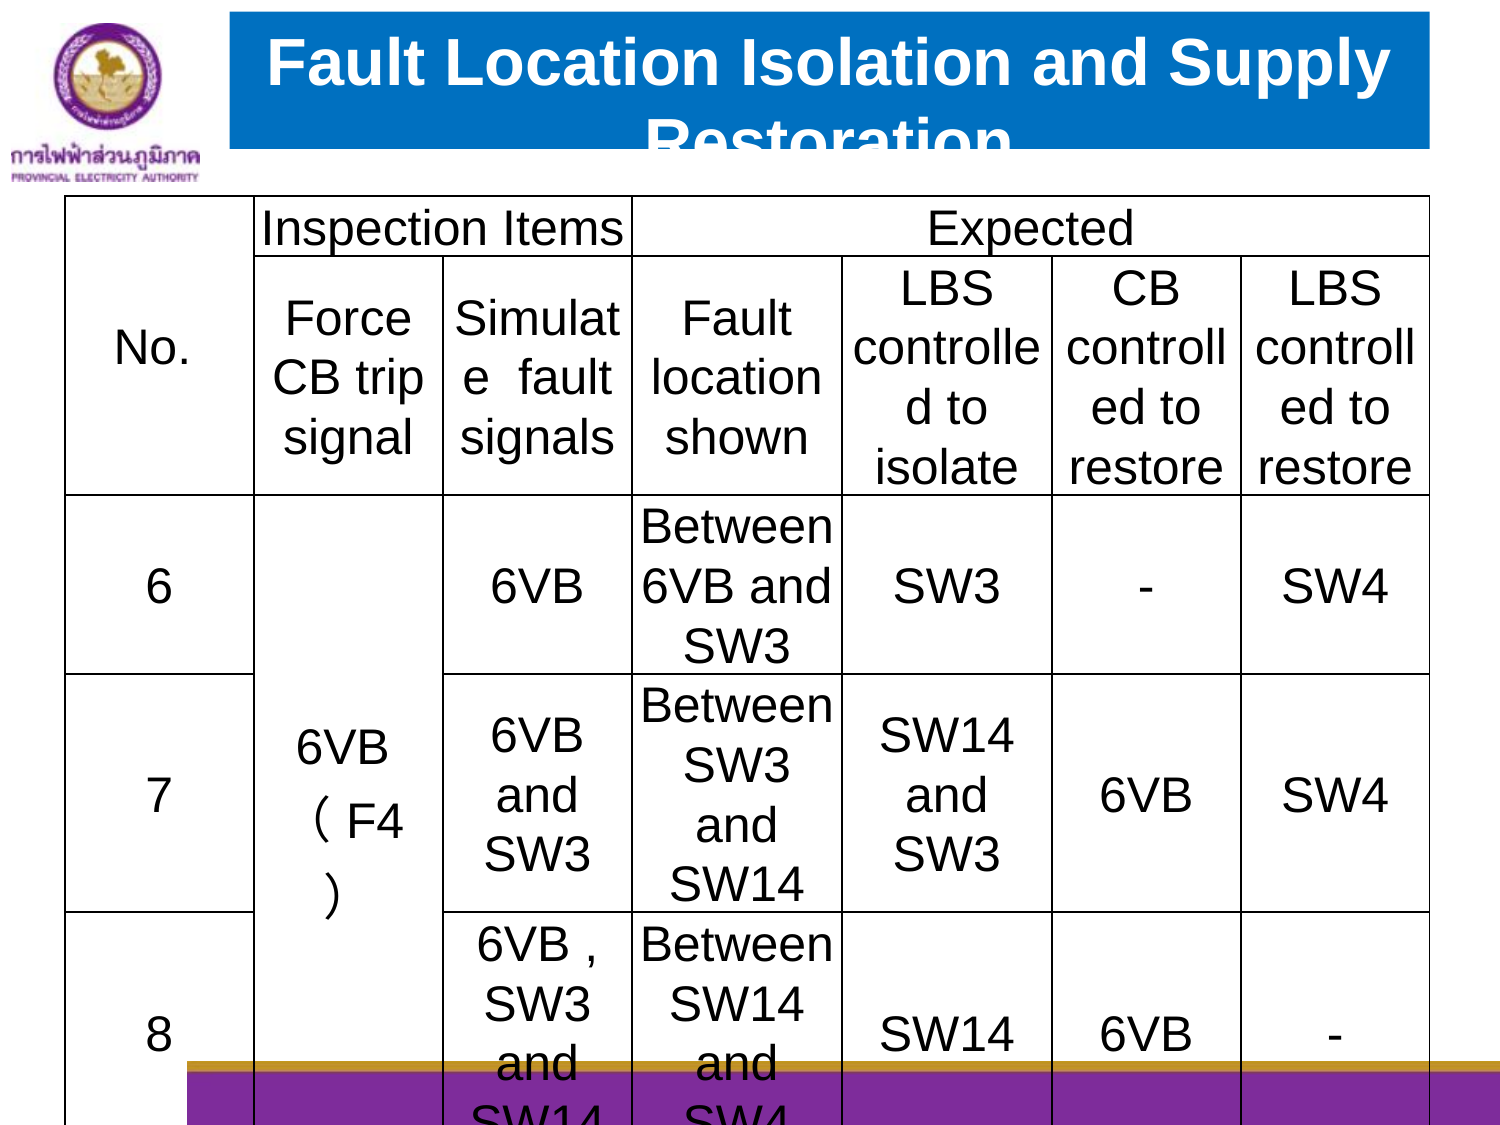

Fault Location Isolation and Supply Restoration
| No. | Inspection Items |  | Expected |  |  |  |
| --- | --- | --- | --- | --- | --- | --- |
|  | Force CB trip signal | Simulate fault signals | Fault location shown | LBS controlled to isolate | CB controlled to restore | LBS controlled to restore |
| 6 | 6VB（F4） | 6VB | Between 6VB and SW3 | SW3 | - | SW4 |
| 7 |  | 6VB and SW3 | Between SW3 and SW14 | SW14 and SW3 | 6VB | SW4 |
| 8 |  | 6VB , SW3 and SW14 | Between SW14 and SW4 | SW14 | 6VB | - |